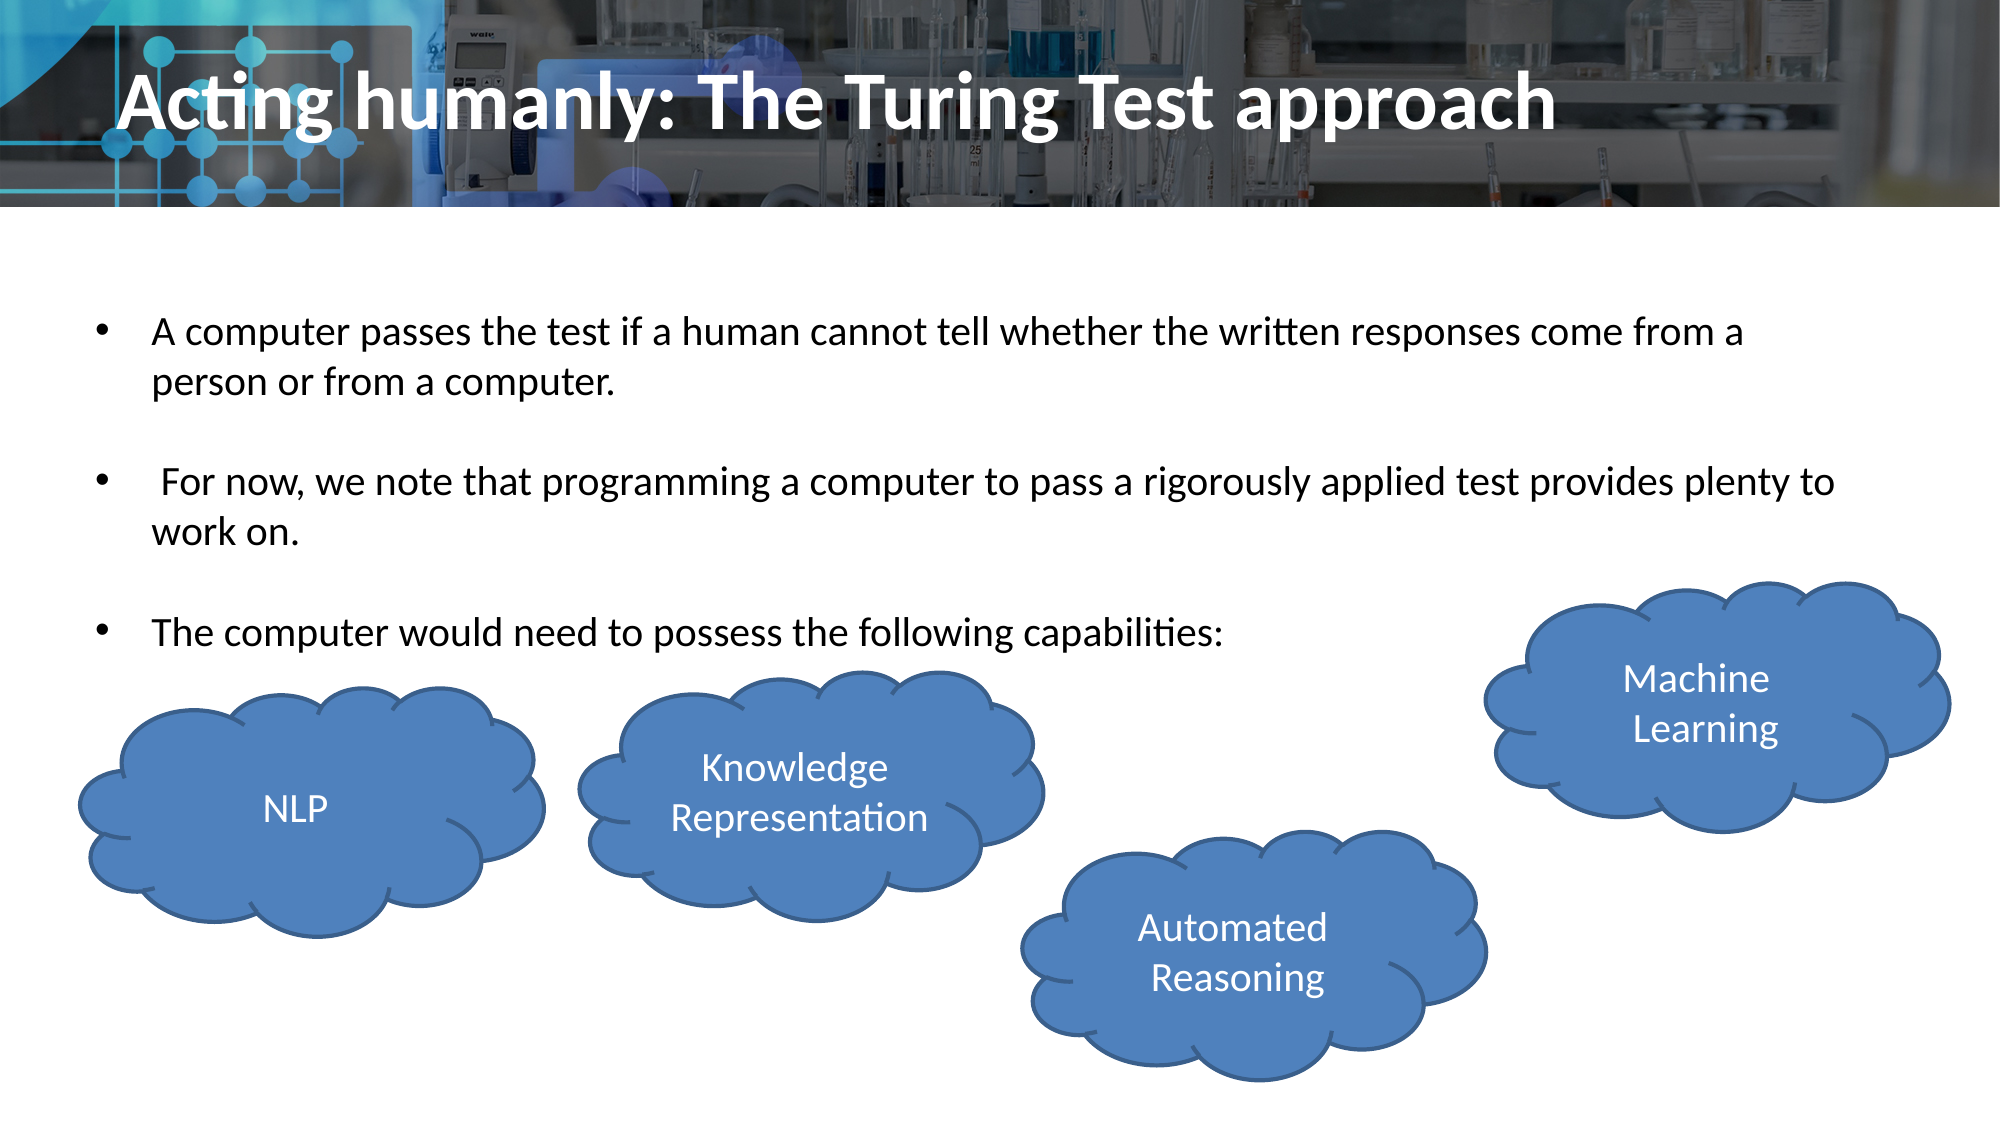

# Acting humanly: The Turing Test approach
A computer passes the test if a human cannot tell whether the written responses come from a person or from a computer.

 For now, we note that programming a computer to pass a rigorously applied test provides plenty to work on.

The computer would need to possess the following capabilities:

Machine
 Learning
Knowledge
 Representation
NLP
Automated
Reasoning